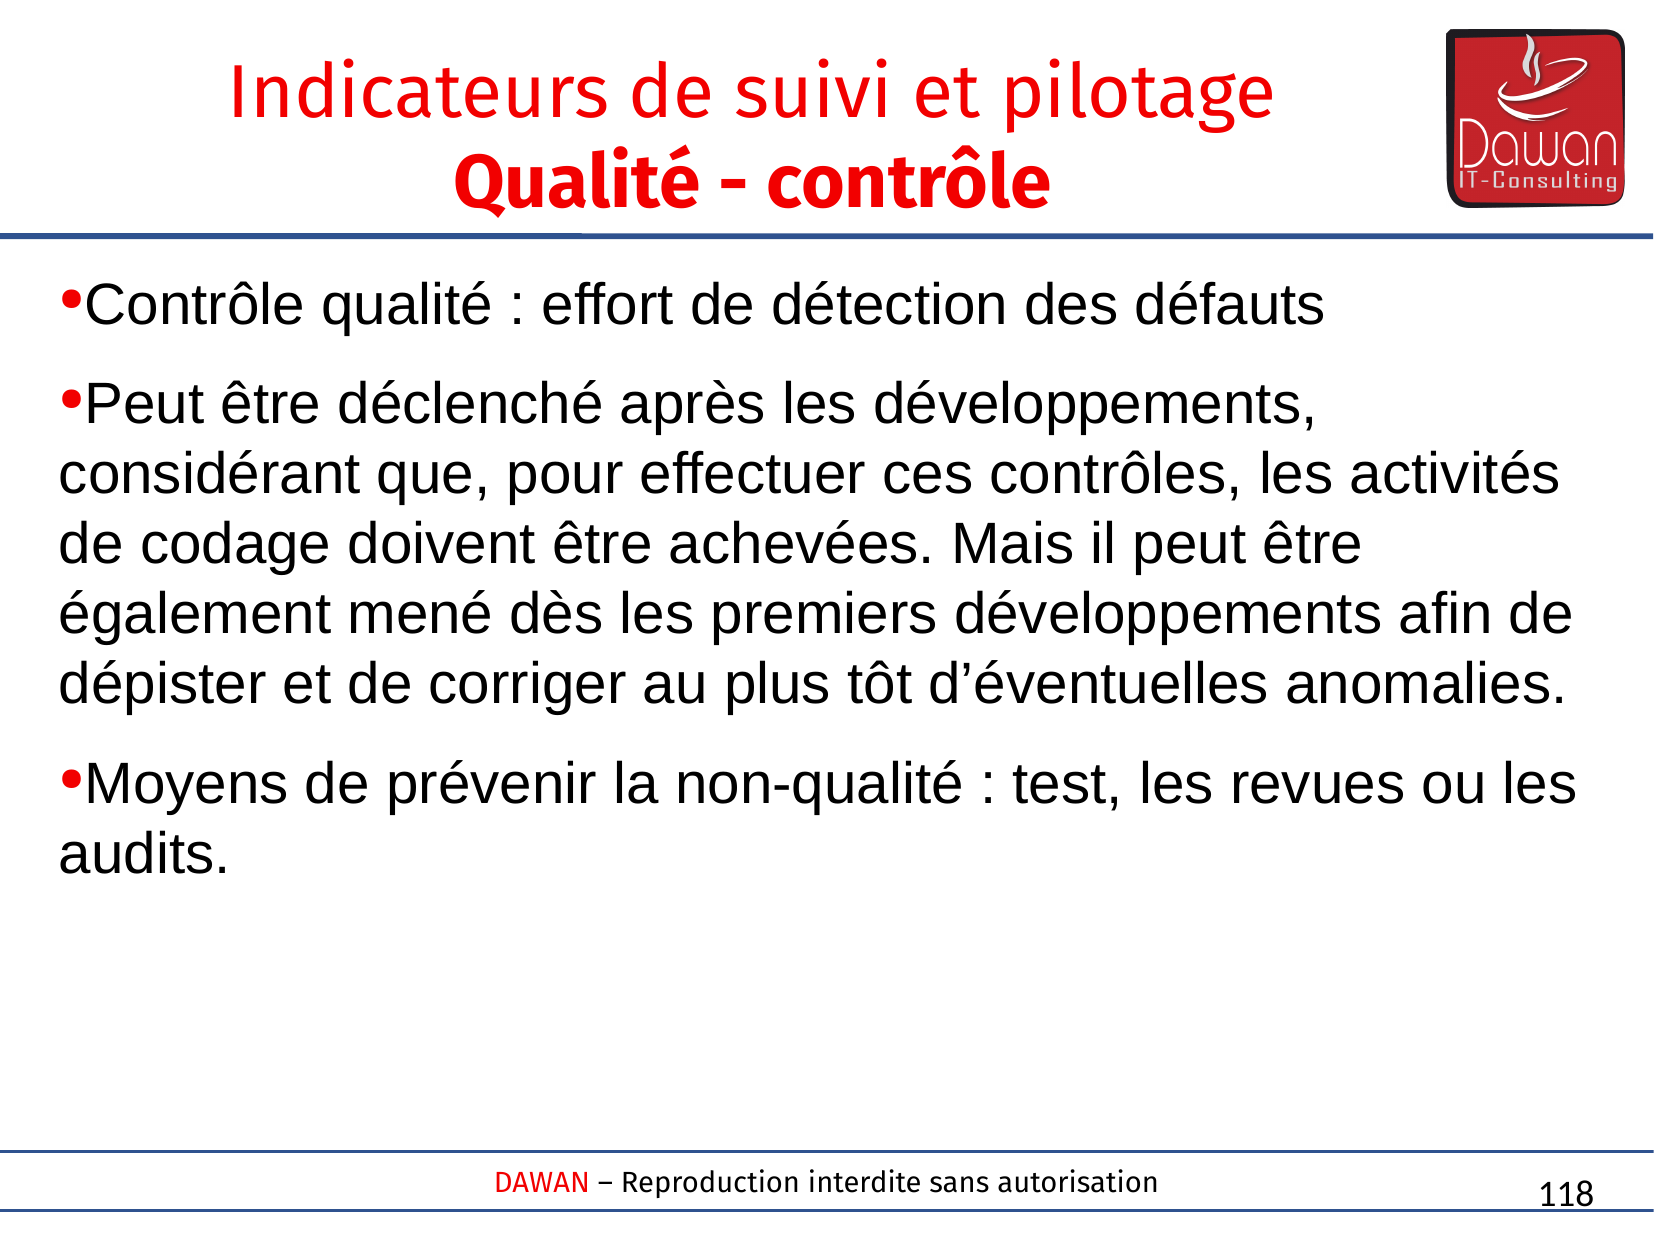

Indicateurs de suivi et pilotage
Qualité - contrôle
Contrôle qualité : effort de détection des défauts
Peut être déclenché après les développements, considérant que, pour effectuer ces contrôles, les activités de codage doivent être achevées. Mais il peut être également mené dès les premiers développements aﬁn de dépister et de corriger au plus tôt d’éventuelles anomalies.
Moyens de prévenir la non-qualité : test, les revues ou les audits.
118